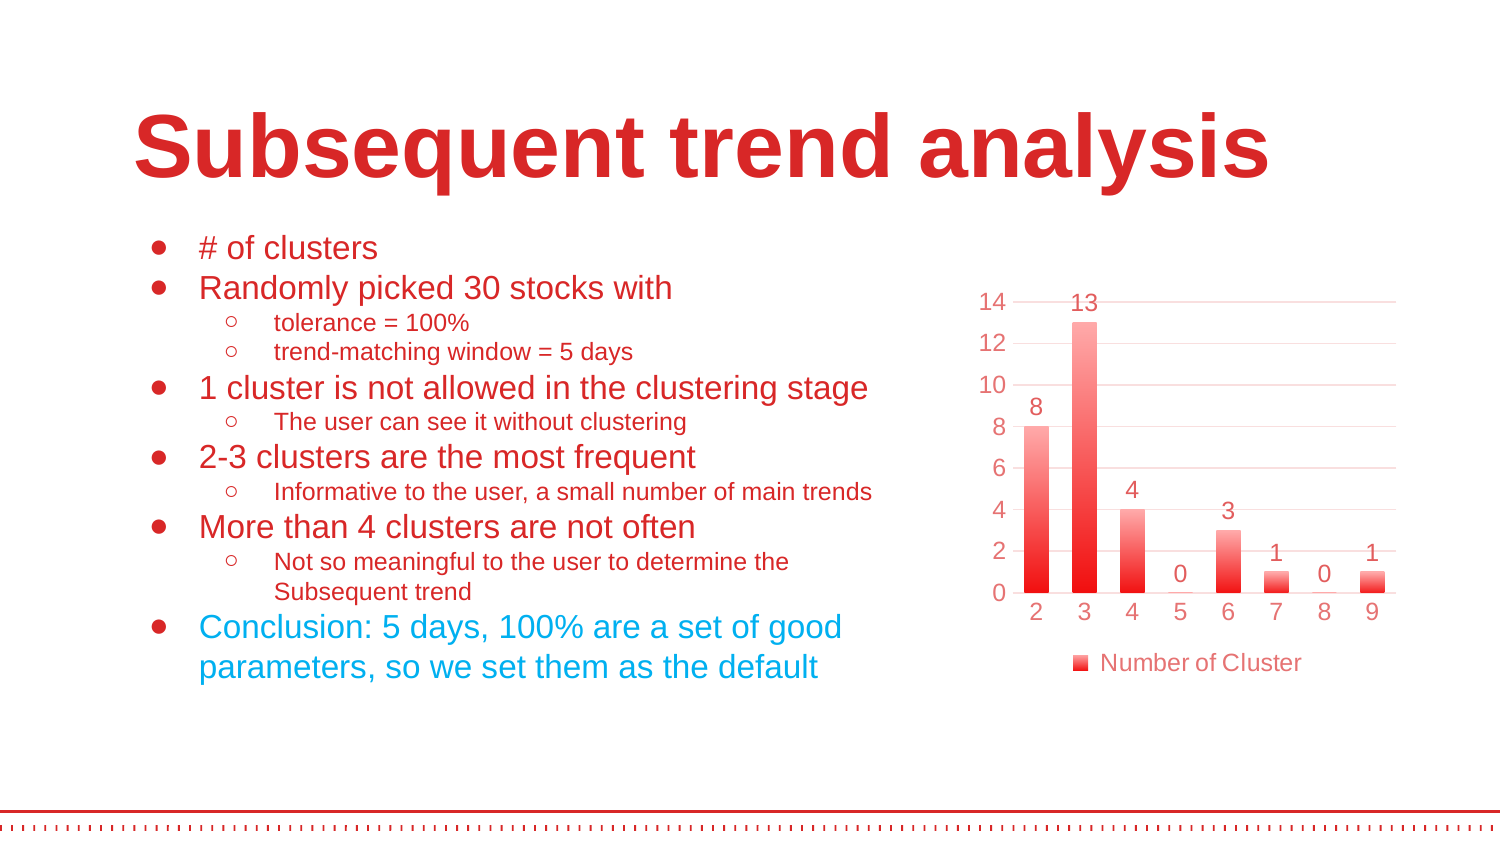

# Subsequent trend analysis
# of clusters
Randomly picked 30 stocks with
tolerance = 100%
trend-matching window = 5 days
1 cluster is not allowed in the clustering stage
The user can see it without clustering
2-3 clusters are the most frequent
Informative to the user, a small number of main trends
More than 4 clusters are not often
Not so meaningful to the user to determine the Subsequent trend
Conclusion: 5 days, 100% are a set of good parameters, so we set them as the default

### Chart

| Category |  Number of Cluster |
|---|---|
| 2 | 8.0 |
| 3 | 13.0 |
| 4 | 4.0 |
| 5 | 0.0 |
| 6 | 3.0 |
| 7 | 1.0 |
| 8 | 0.0 |
| 9 | 1.0 |